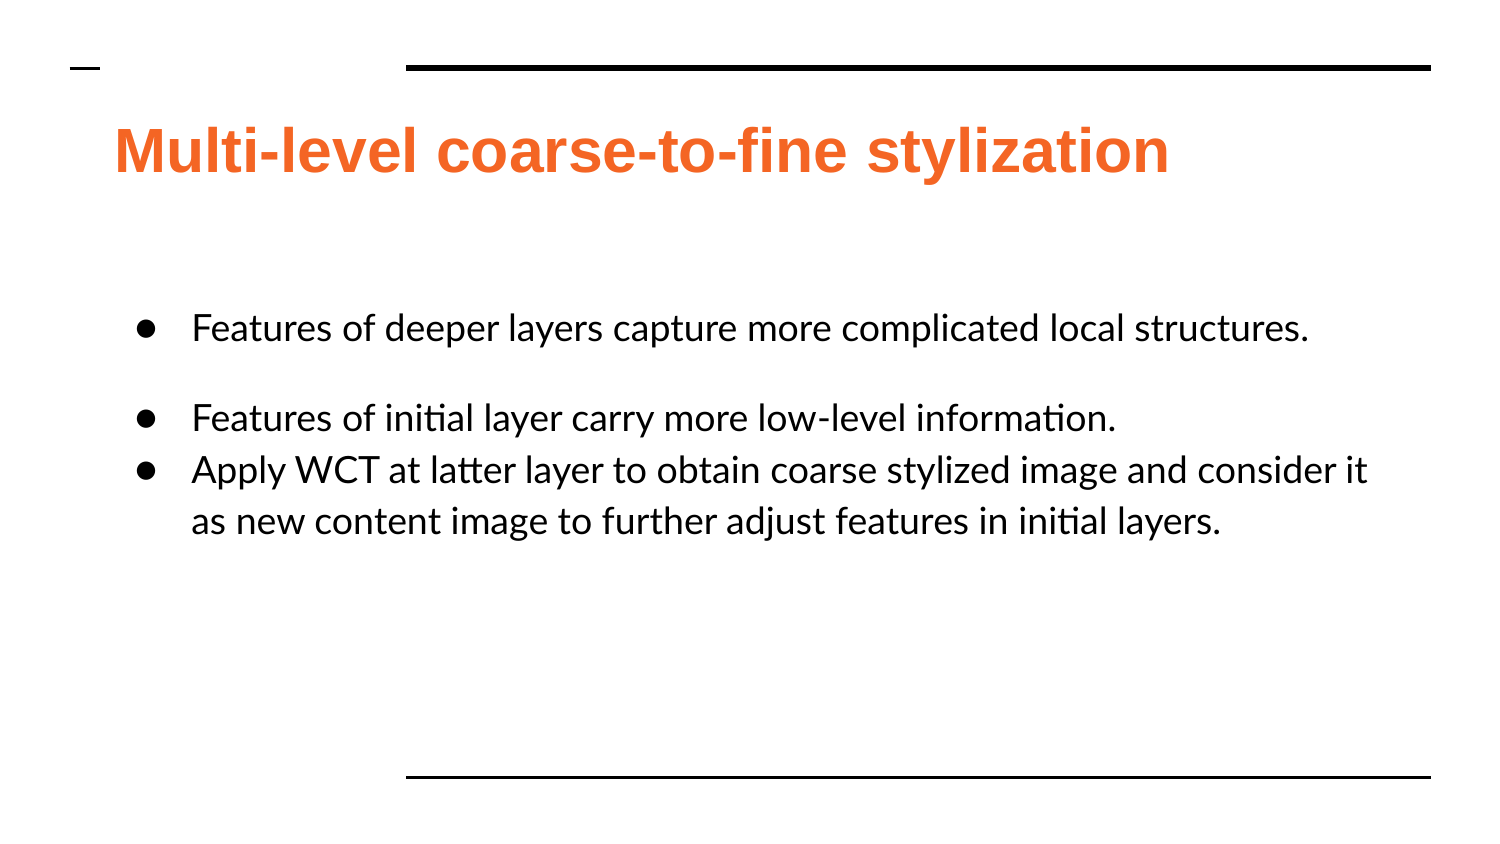

# Multi-level coarse-to-fine stylization
Features of deeper layers capture more complicated local structures.
Features of initial layer carry more low-level information.
Apply WCT at latter layer to obtain coarse stylized image and consider it as new content image to further adjust features in initial layers.